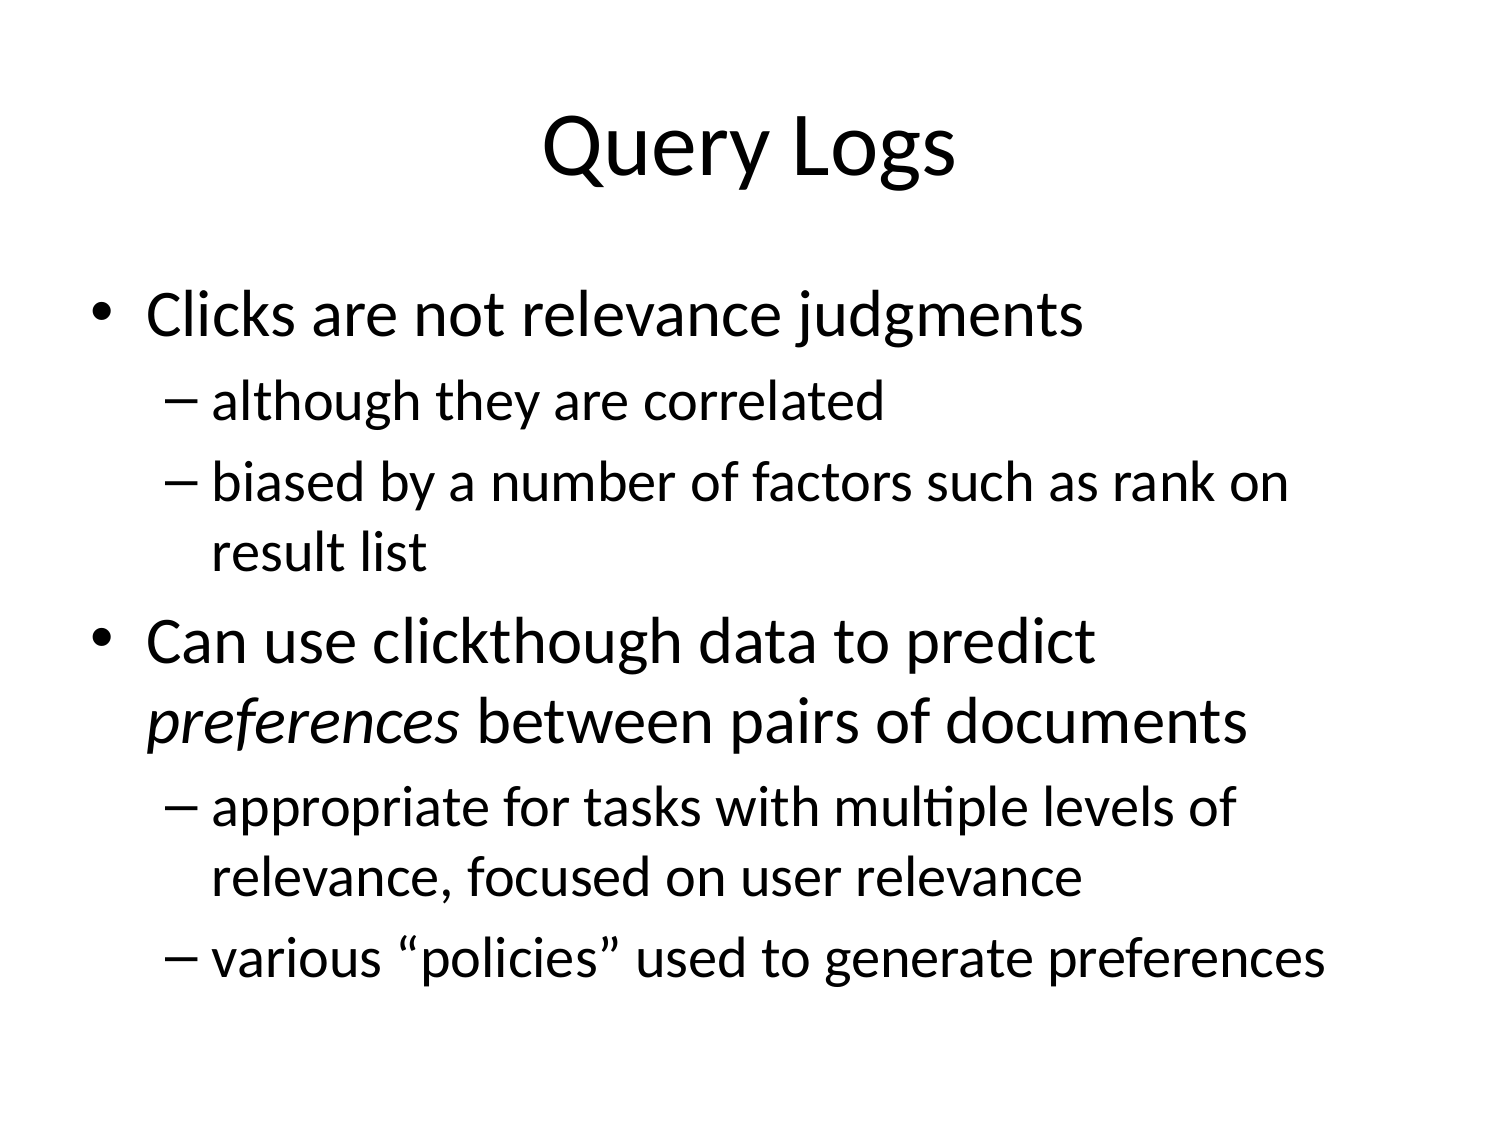

# Query Logs
Clicks are not relevance judgments
although they are correlated
biased by a number of factors such as rank on result list
Can use clickthough data to predict preferences between pairs of documents
appropriate for tasks with multiple levels of relevance, focused on user relevance
various “policies” used to generate preferences